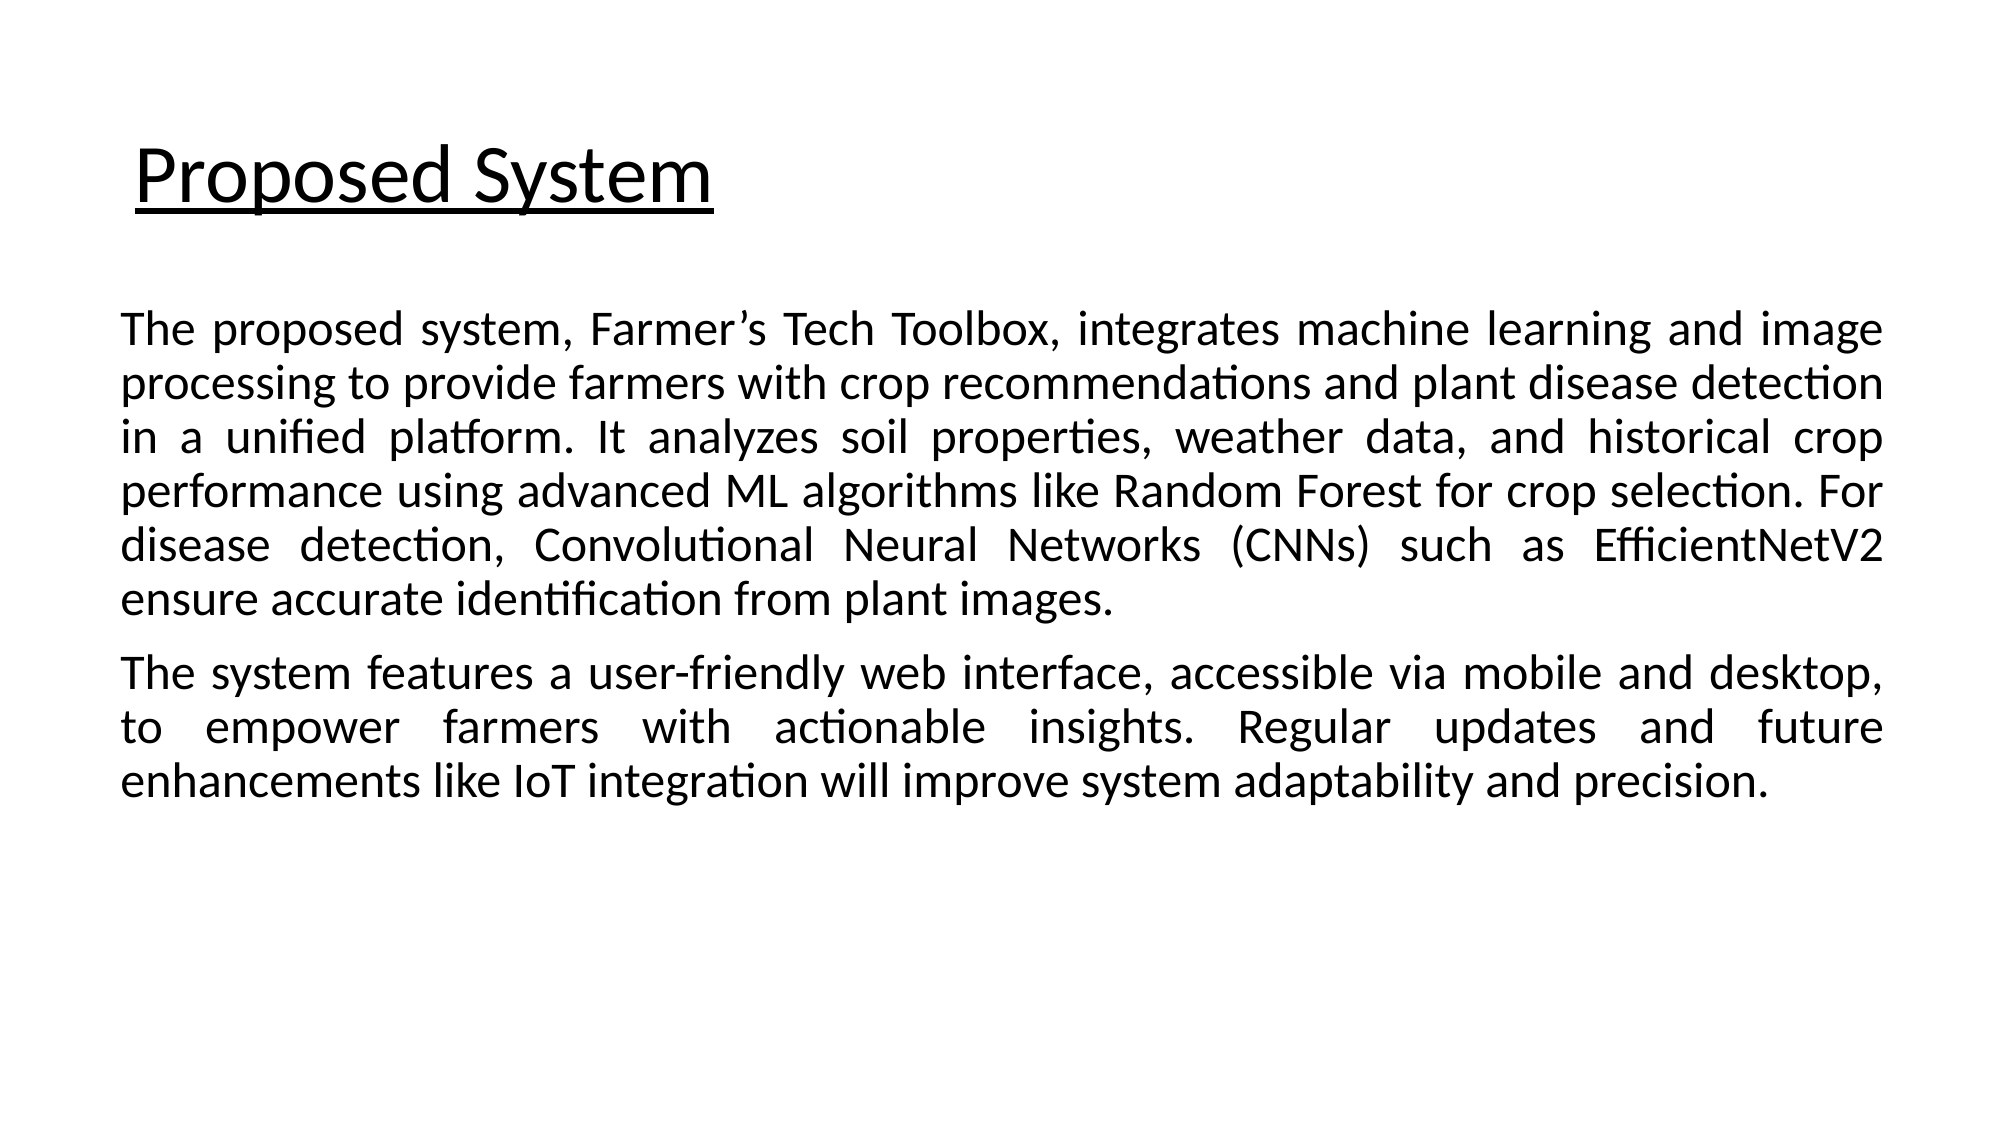

# Proposed System
The proposed system, Farmer’s Tech Toolbox, integrates machine learning and image processing to provide farmers with crop recommendations and plant disease detection in a unified platform. It analyzes soil properties, weather data, and historical crop performance using advanced ML algorithms like Random Forest for crop selection. For disease detection, Convolutional Neural Networks (CNNs) such as EfficientNetV2 ensure accurate identification from plant images.
The system features a user-friendly web interface, accessible via mobile and desktop, to empower farmers with actionable insights. Regular updates and future enhancements like IoT integration will improve system adaptability and precision.